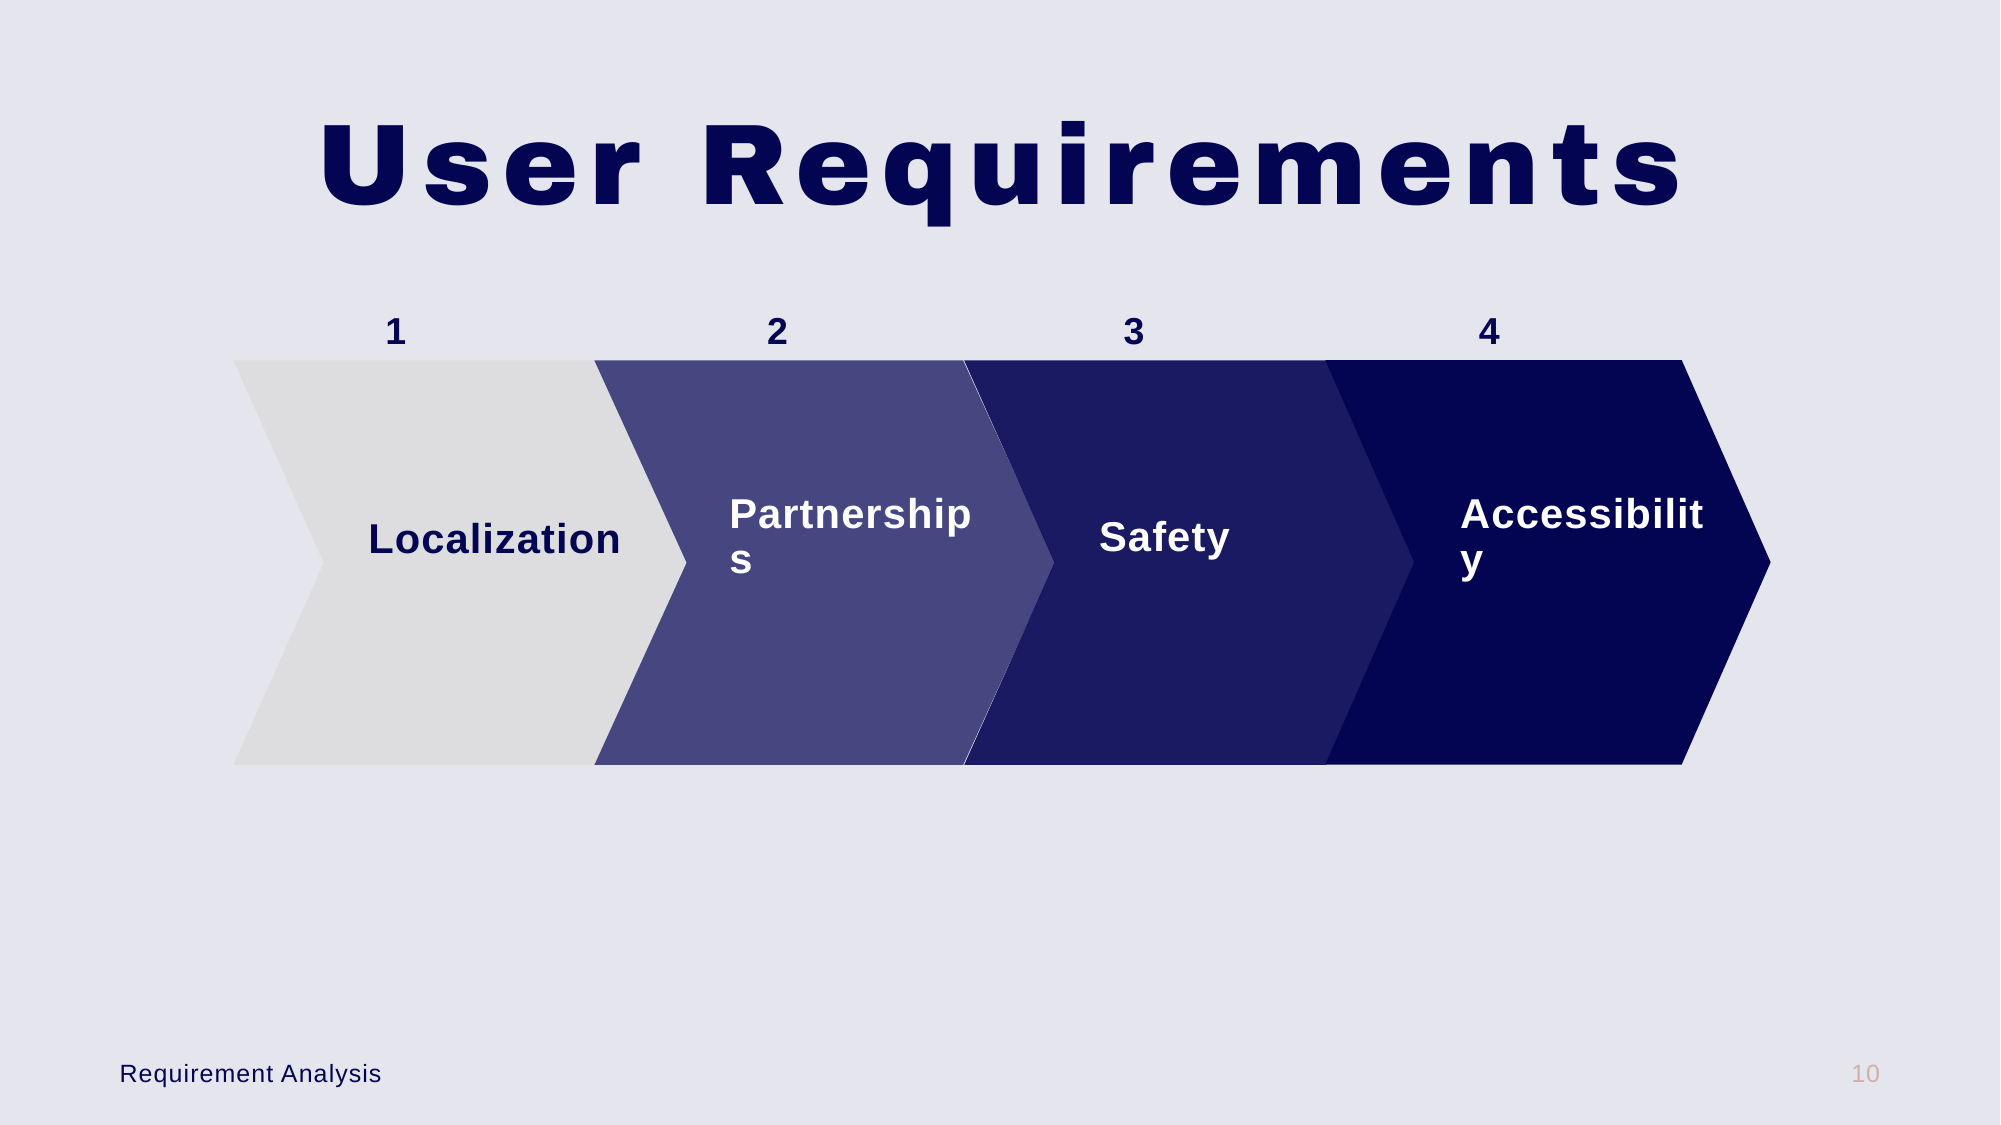

# User Requirements
 3
 4
1
2
Accessibility

Localization

Partnerships

Safety

Requirement Analysis
10